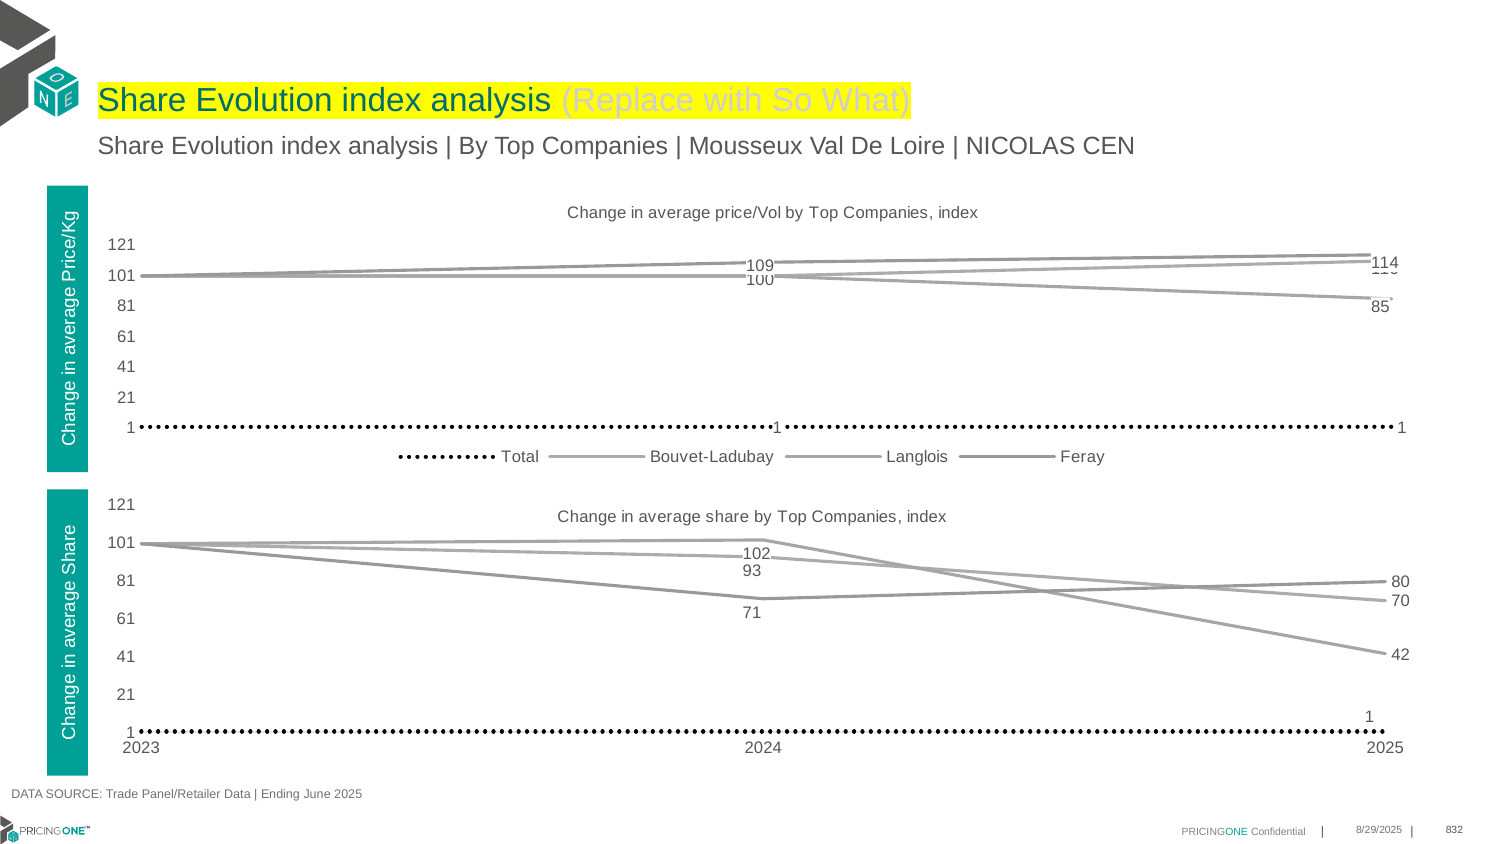

# Share Evolution index analysis (Replace with So What)
Share Evolution index analysis | By Top Companies | Mousseux Val De Loire | NICOLAS CEN

### Chart: Change in average price/Vol by Top Companies, index

| Category | Total | Bouvet-Ladubay | Langlois | Feray |
|---|---|---|---|---|
| 2023 | 1.0 | 100.0 | 100.0 | 100.0 |
| 2024 | 1.0594748645113063 | 100.0 | 100.0 | 109.0 |
| 2025 | 1.102146016320937 | 110.0 | 85.0 | 114.0 |
Change in average Price/Kg

### Chart: Change in average share by Top Companies, index

| Category | Total | Bouvet-Ladubay | Langlois | Feray |
|---|---|---|---|---|
| 2023 | 1.0 | 100.0 | 100.0 | 100.0 |
| 2024 | 1.0 | 93.0 | 102.0 | 71.0 |
| 2025 | 1.0 | 70.0 | 42.0 | 80.0 |
Change in average Share
DATA SOURCE: Trade Panel/Retailer Data | Ending June 2025

8/29/2025
832